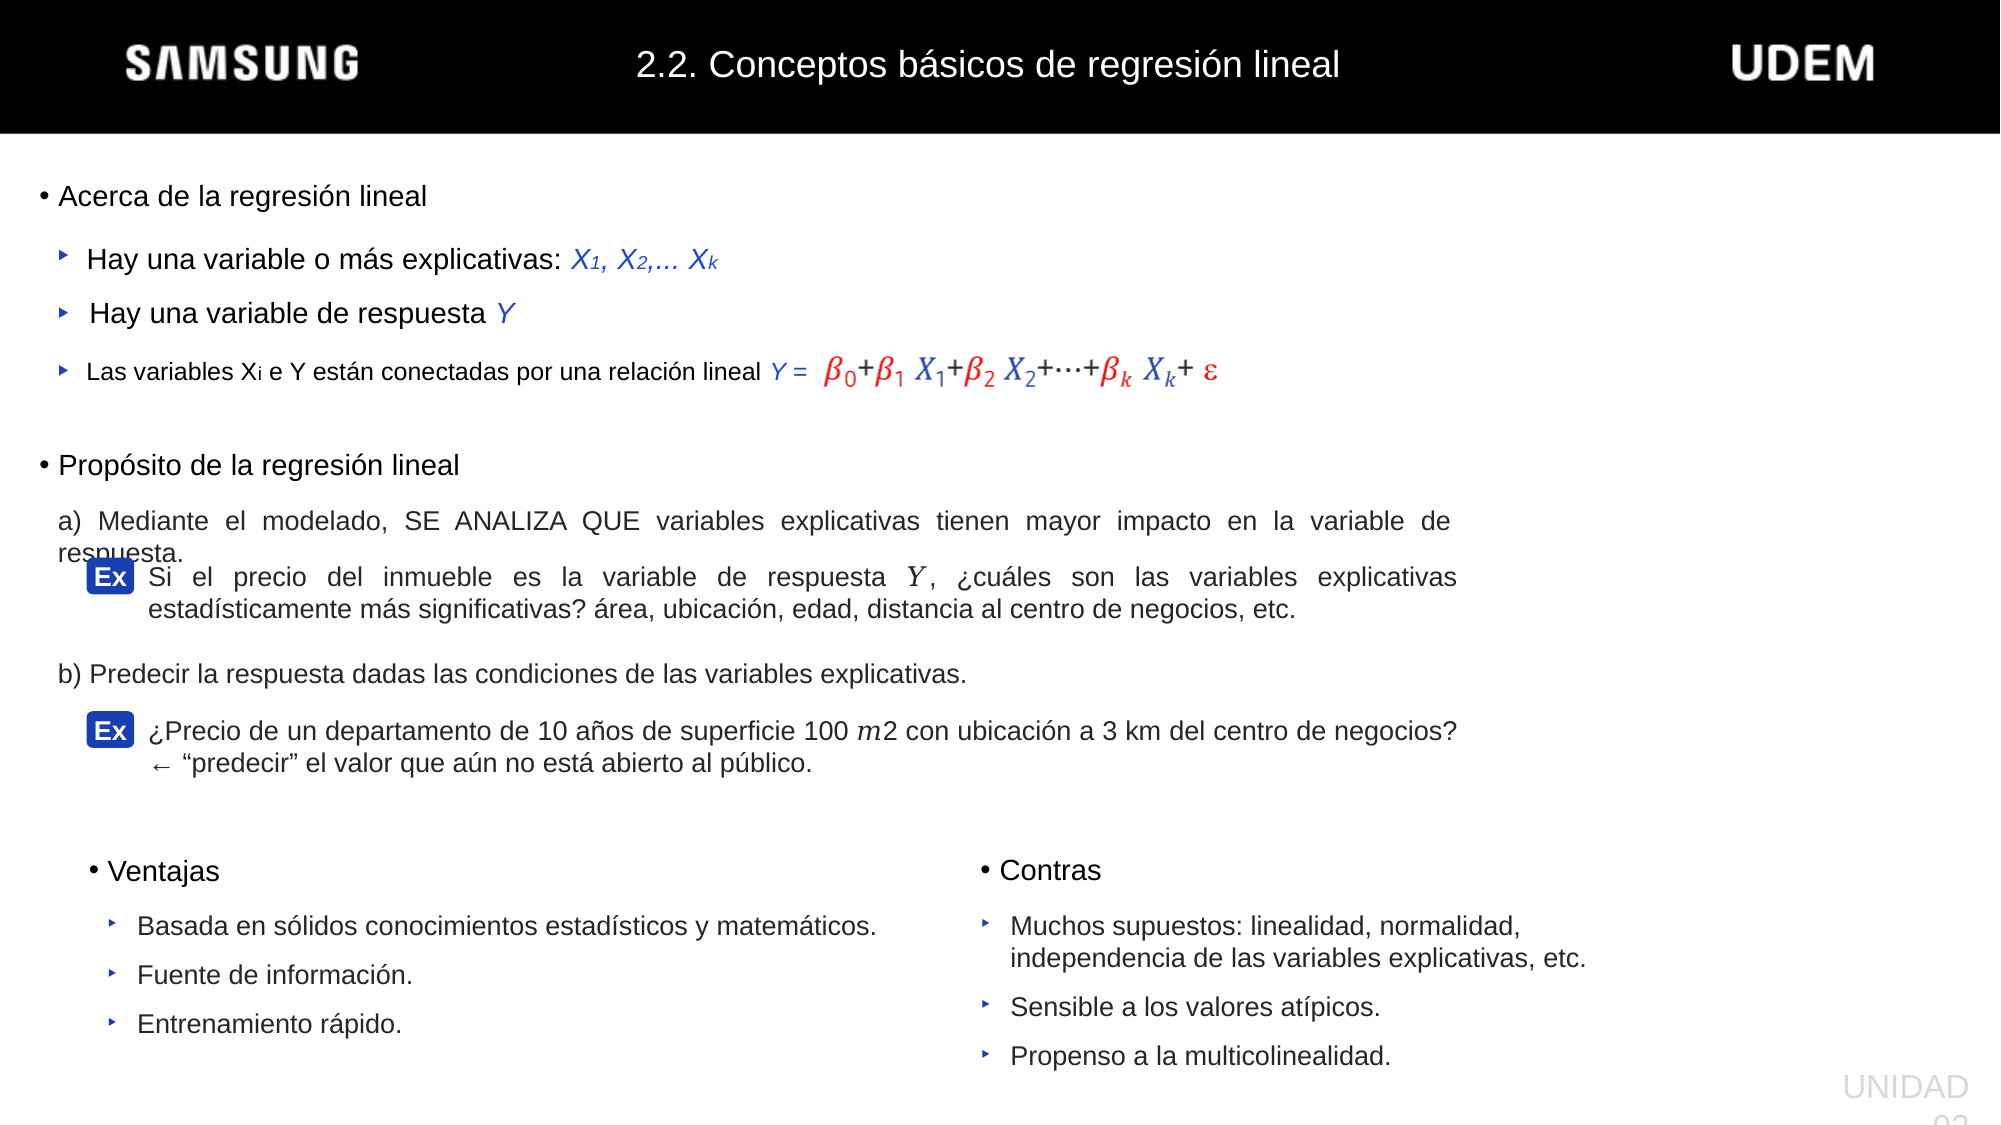

2.2. Conceptos básicos de regresión lineal

Acerca de la regresión lineal

Hay una variable o más explicativas: X1, X2,... Xk
 Hay una variable de respuesta Y
 Las variables Xi e Y están conectadas por una relación lineal Y =
Propósito de la regresión lineal
a) Mediante el modelado, SE ANALIZA QUE variables explicativas tienen mayor impacto en la variable de respuesta.
Si el precio del inmueble es la variable de respuesta 𝑌, ¿cuáles son las variables explicativas estadísticamente más significativas? área, ubicación, edad, distancia al centro de negocios, etc.
Ex
b) Predecir la respuesta dadas las condiciones de las variables explicativas.
¿Precio de un departamento de 10 años de superficie 100 𝑚2 con ubicación a 3 km del centro de negocios?
← “predecir” el valor que aún no está abierto al público.
Ex
Contras
Ventajas
Muchos supuestos: linealidad, normalidad, independencia de las variables explicativas, etc.
Sensible a los valores atípicos.
Propenso a la multicolinealidad.
Basada en sólidos conocimientos estadísticos y matemáticos.
Fuente de información.
Entrenamiento rápido.
UNIDAD 02